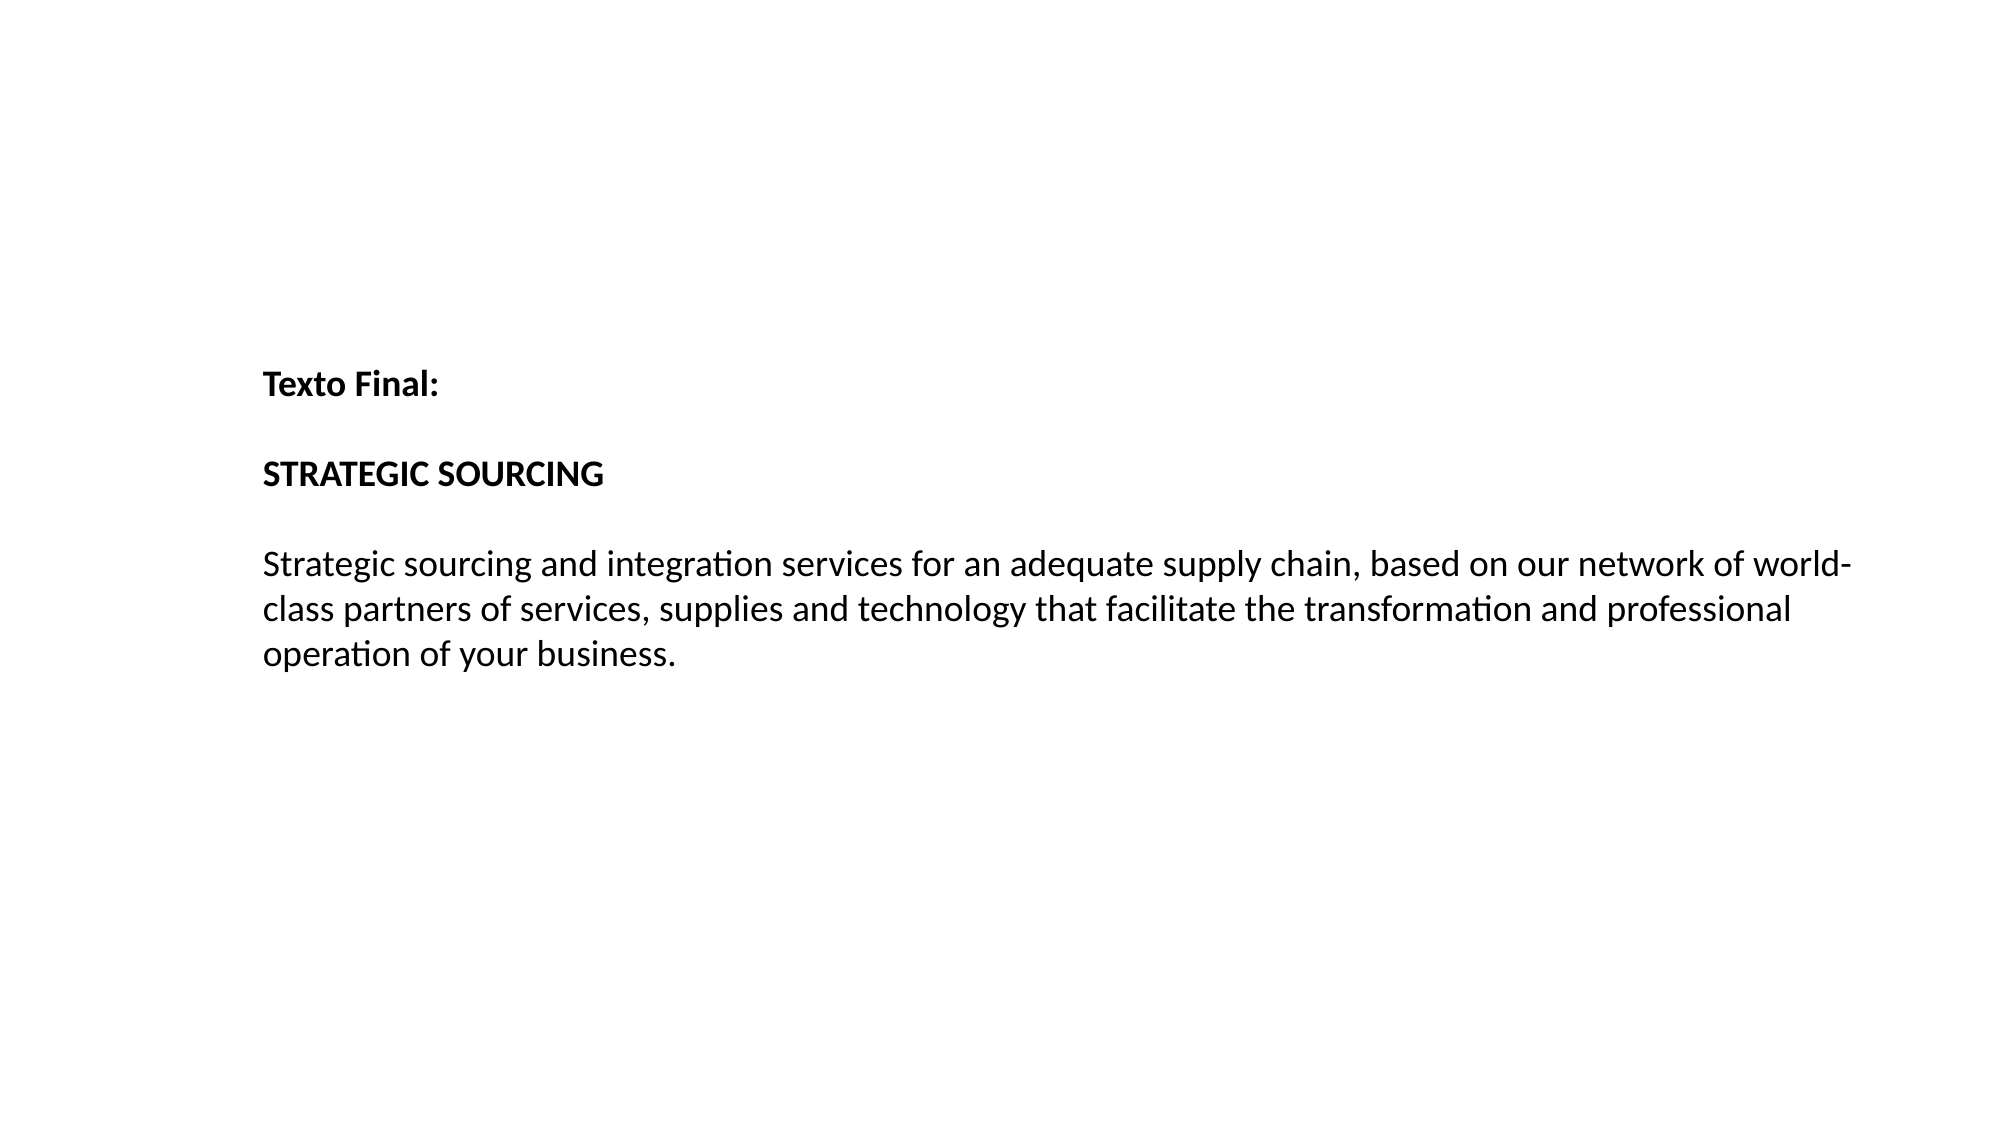

Texto Final:

STRATEGIC SOURCING

Strategic sourcing and integration services for an adequate supply chain, based on our network of world-class partners of services, supplies and technology that facilitate the transformation and professional operation of your business.